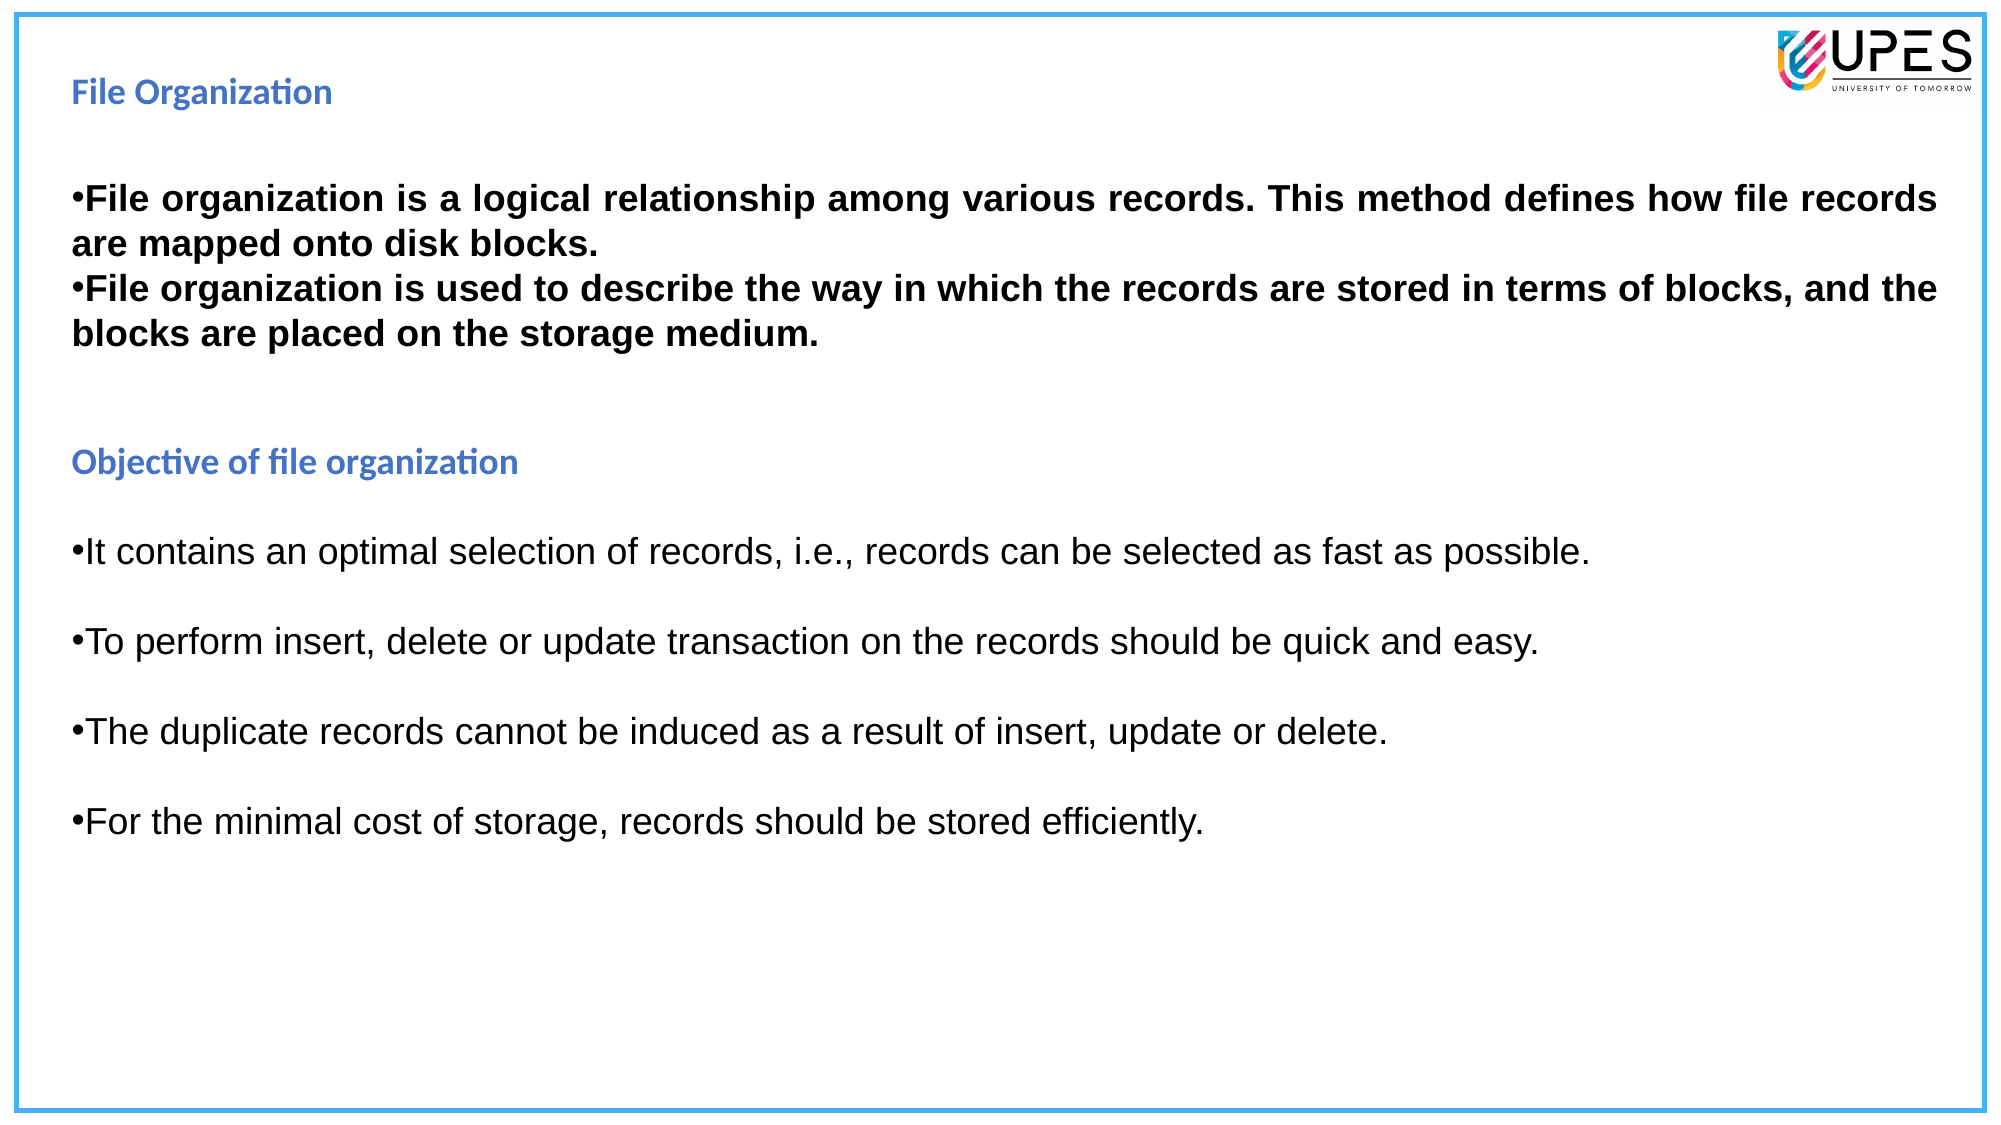

File Organization
File organization is a logical relationship among various records. This method defines how file records are mapped onto disk blocks.
File organization is used to describe the way in which the records are stored in terms of blocks, and the blocks are placed on the storage medium.
Objective of file organization
It contains an optimal selection of records, i.e., records can be selected as fast as possible.
To perform insert, delete or update transaction on the records should be quick and easy.
The duplicate records cannot be induced as a result of insert, update or delete.
For the minimal cost of storage, records should be stored efficiently.